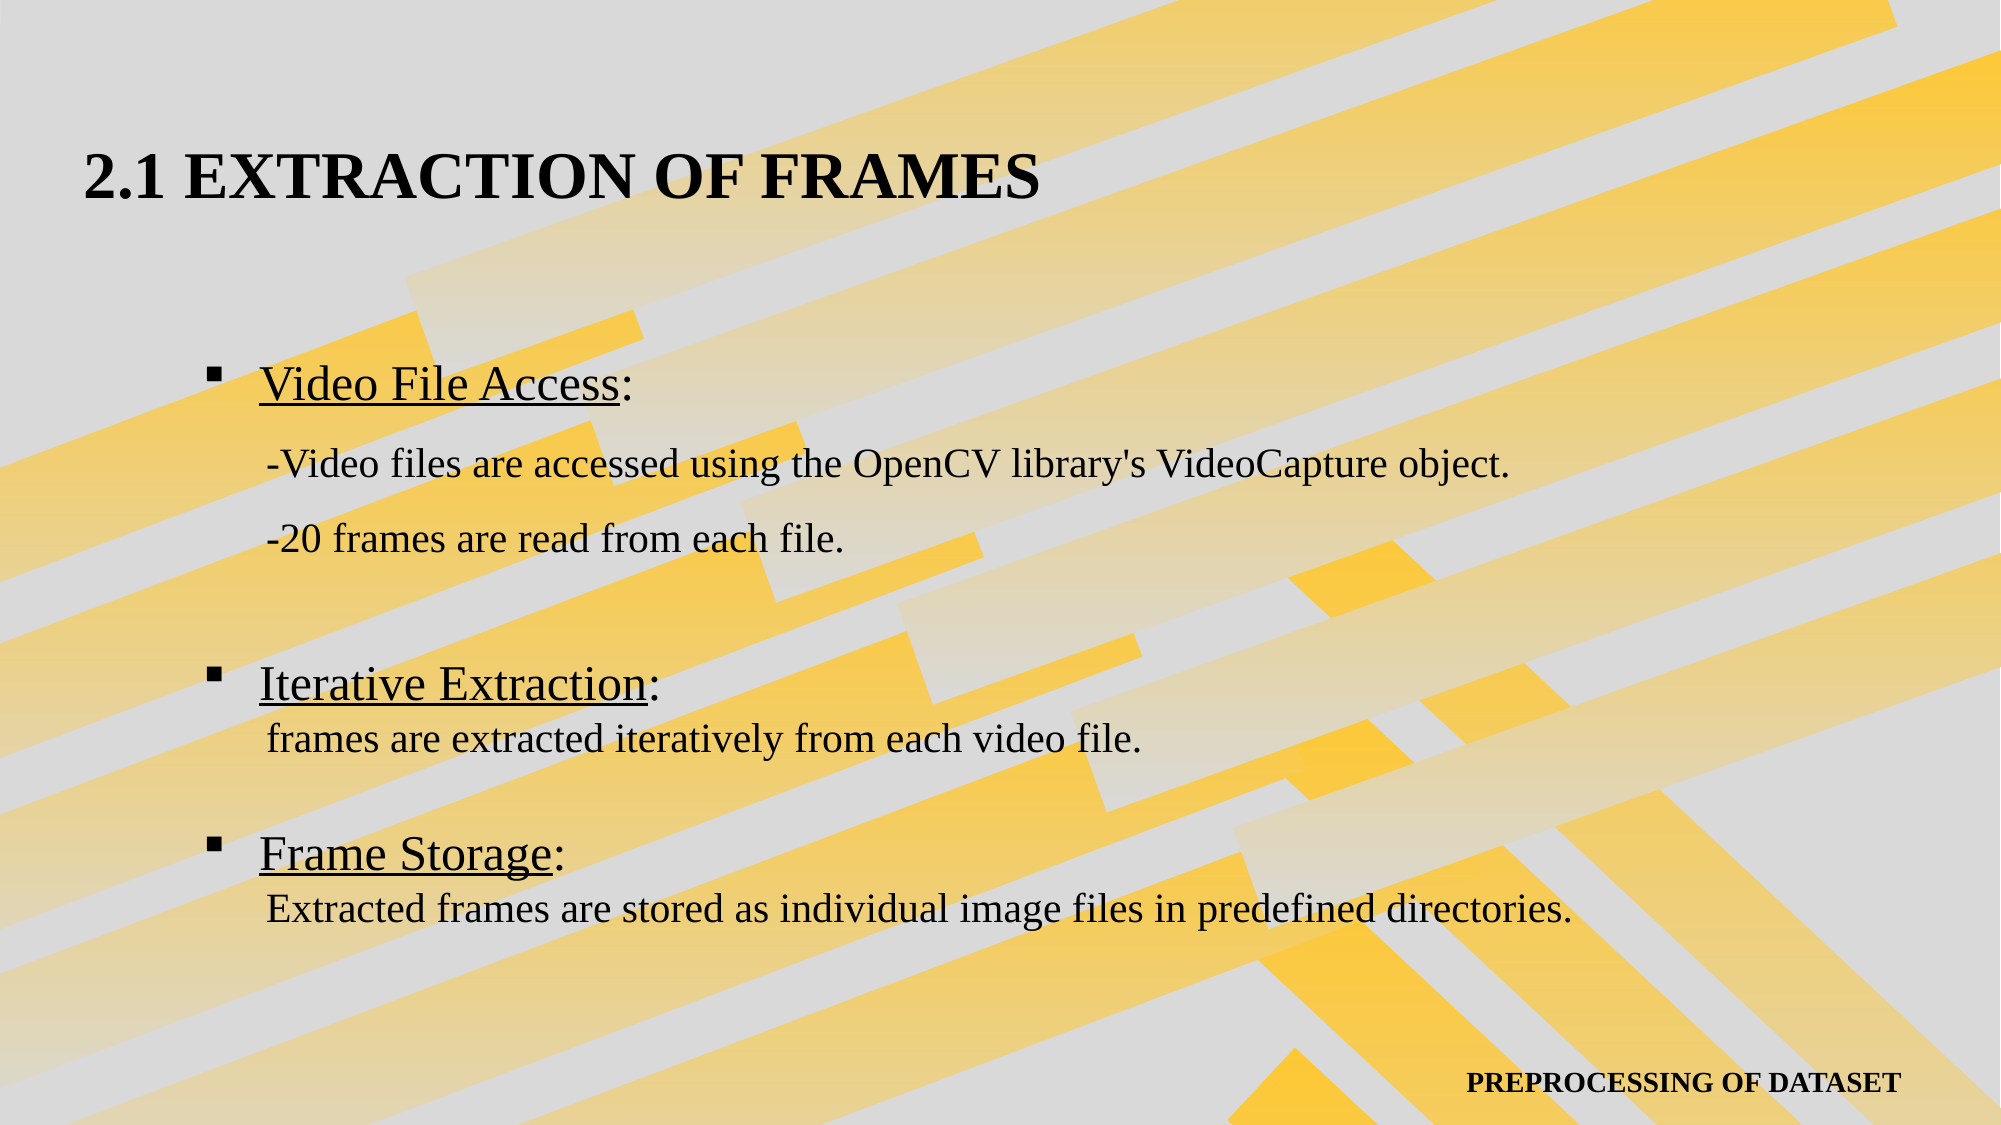

# 2.1 EXTRACTION OF FRAMES
Video File Access:
      -Video files are accessed using the OpenCV library's VideoCapture object.
      -20 frames are read from each file.

Iterative Extraction:
      frames are extracted iteratively from each video file.

Frame Storage:
      Extracted frames are stored as individual image files in predefined directories.

PREPROCESSING OF DATASET